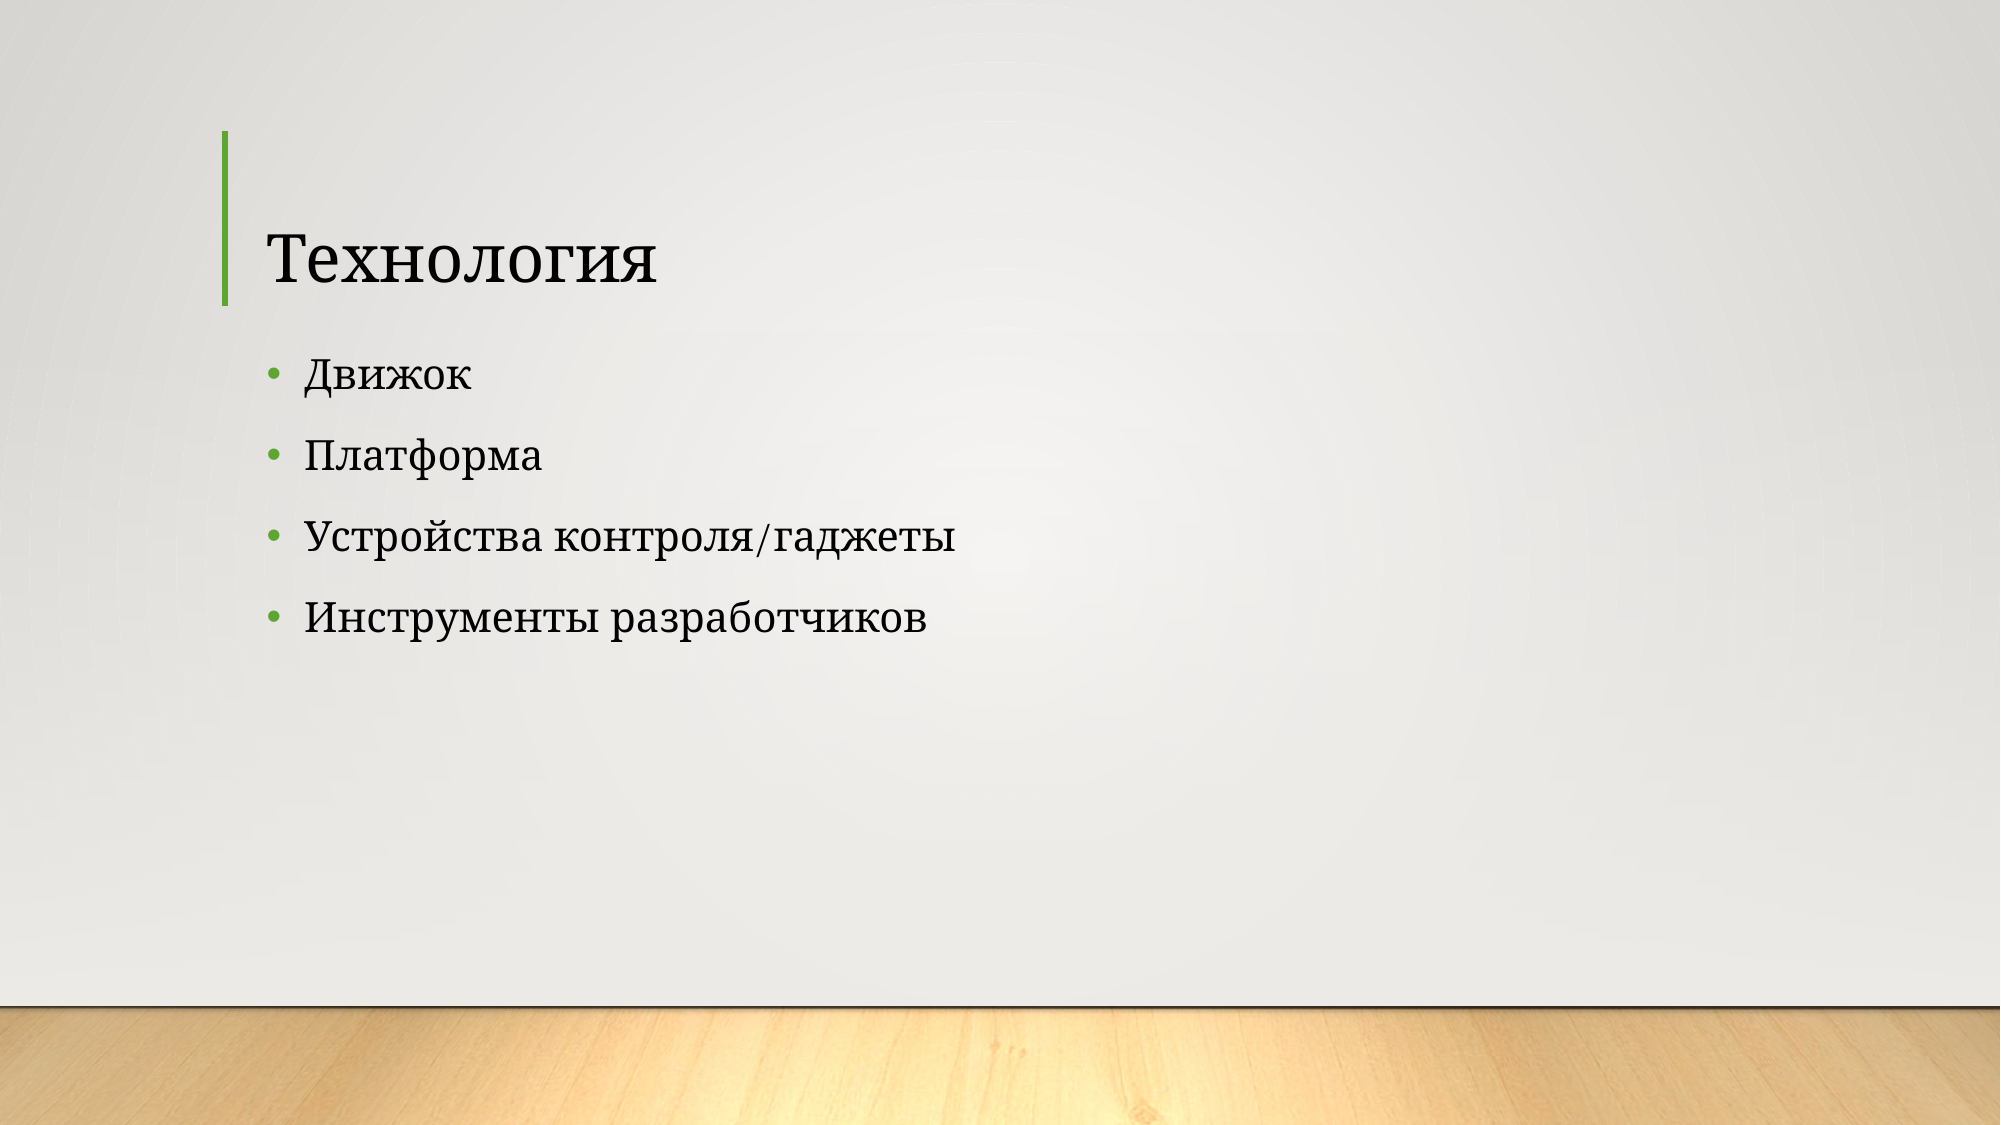

# Технология
Движок
Платформа
Устройства контроля/гаджеты
Инструменты разработчиков